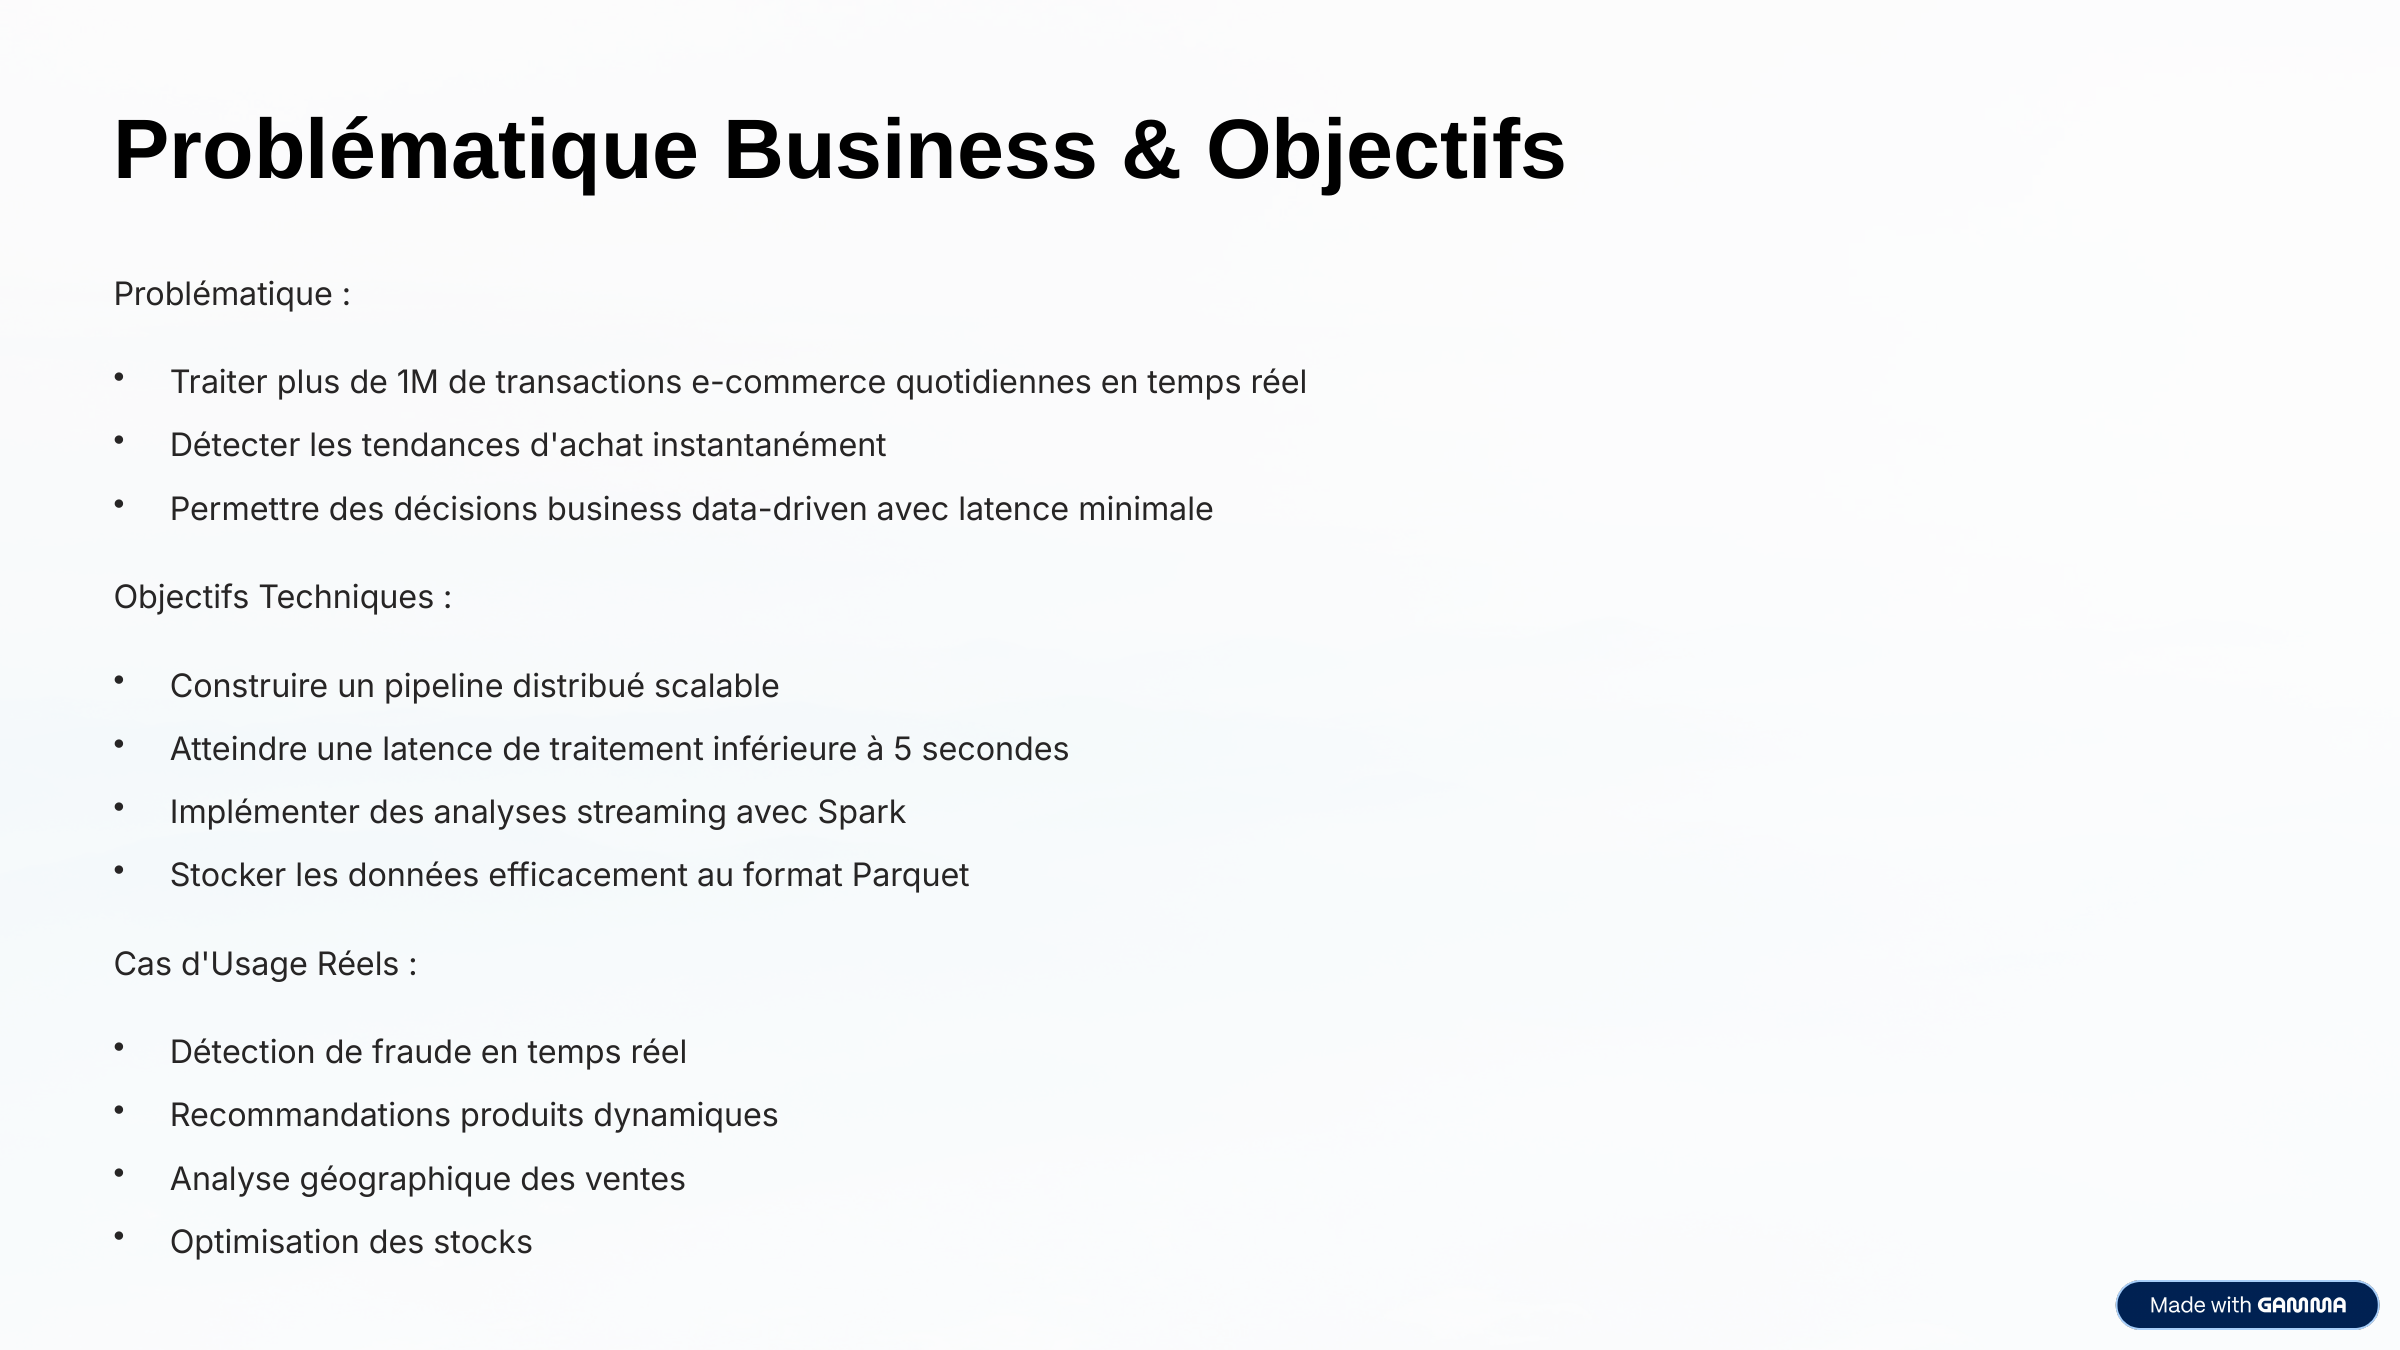

Problématique Business & Objectifs
Problématique :
Traiter plus de 1M de transactions e-commerce quotidiennes en temps réel
Détecter les tendances d'achat instantanément
Permettre des décisions business data-driven avec latence minimale
Objectifs Techniques :
Construire un pipeline distribué scalable
Atteindre une latence de traitement inférieure à 5 secondes
Implémenter des analyses streaming avec Spark
Stocker les données efficacement au format Parquet
Cas d'Usage Réels :
Détection de fraude en temps réel
Recommandations produits dynamiques
Analyse géographique des ventes
Optimisation des stocks